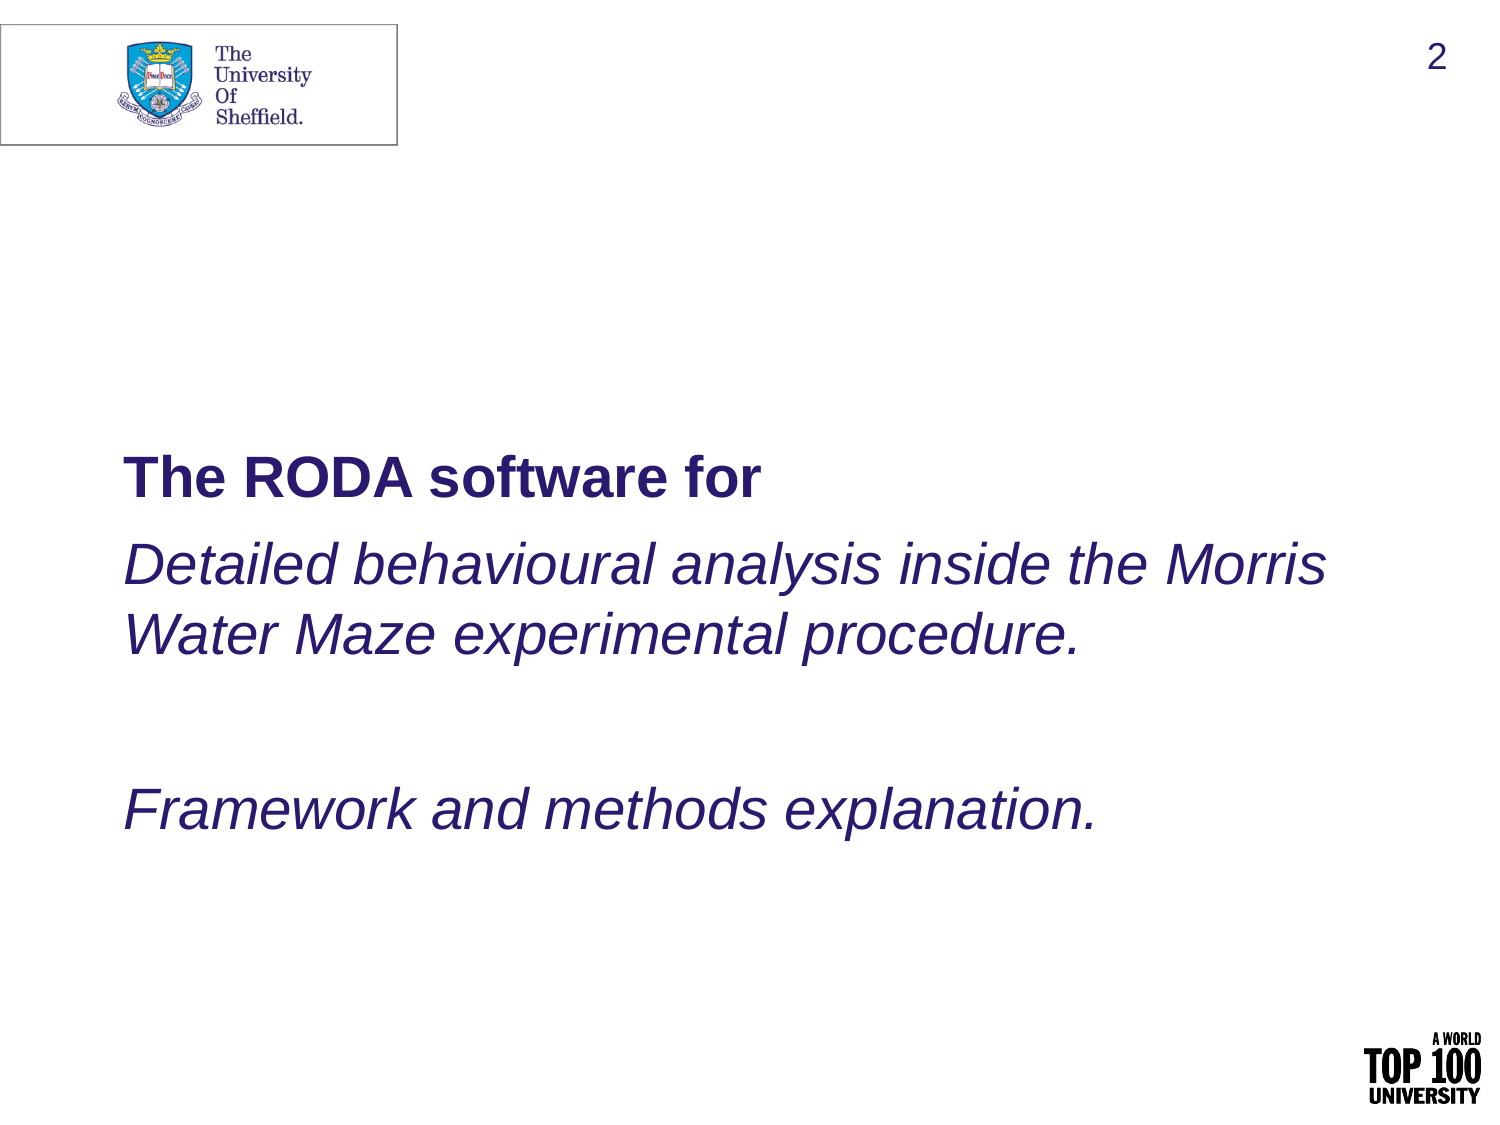

2

The RODA software for
Detailed behavioural analysis inside the Morris Water Maze experimental procedure.

Framework and methods explanation.